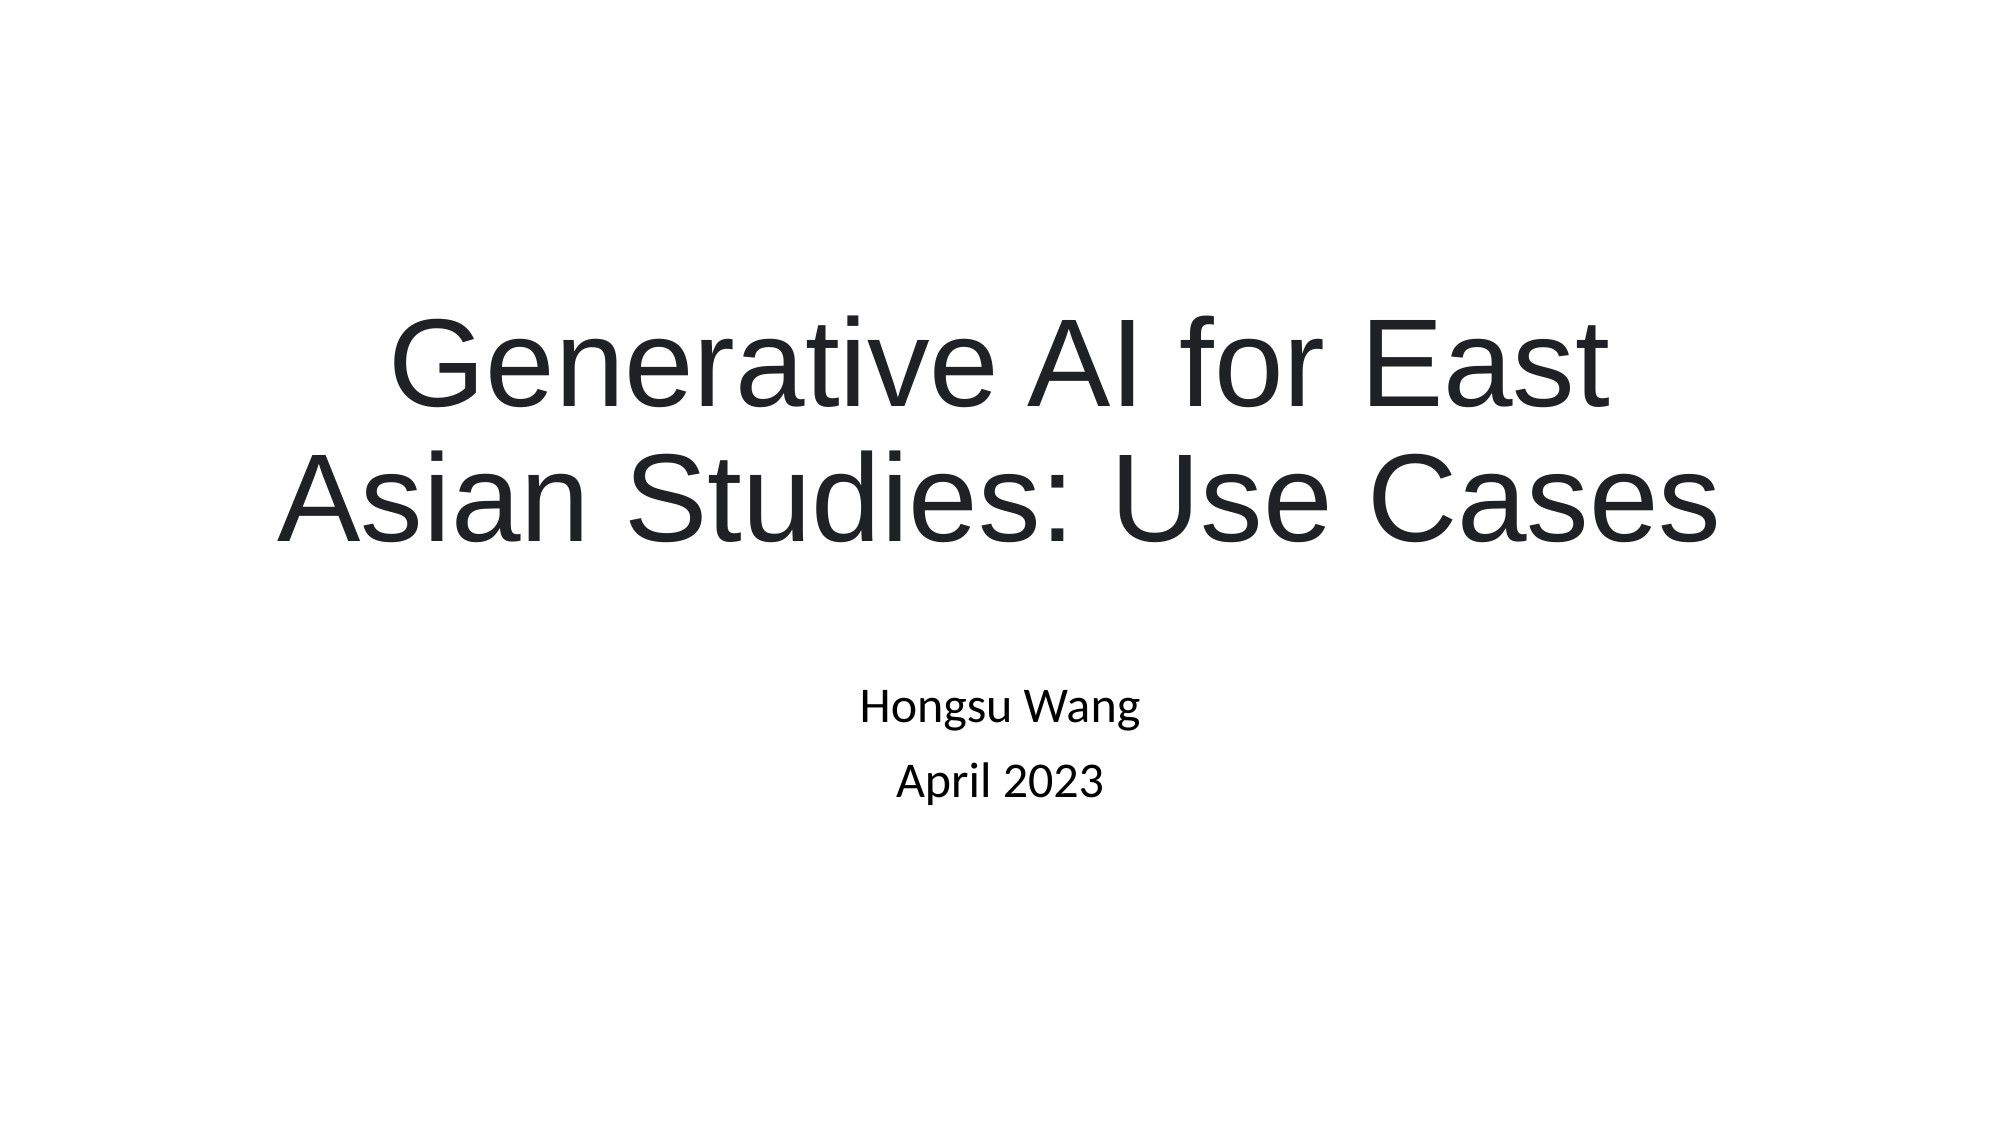

# Generative AI for East Asian Studies: Use Cases

Hongsu Wang
April 2023